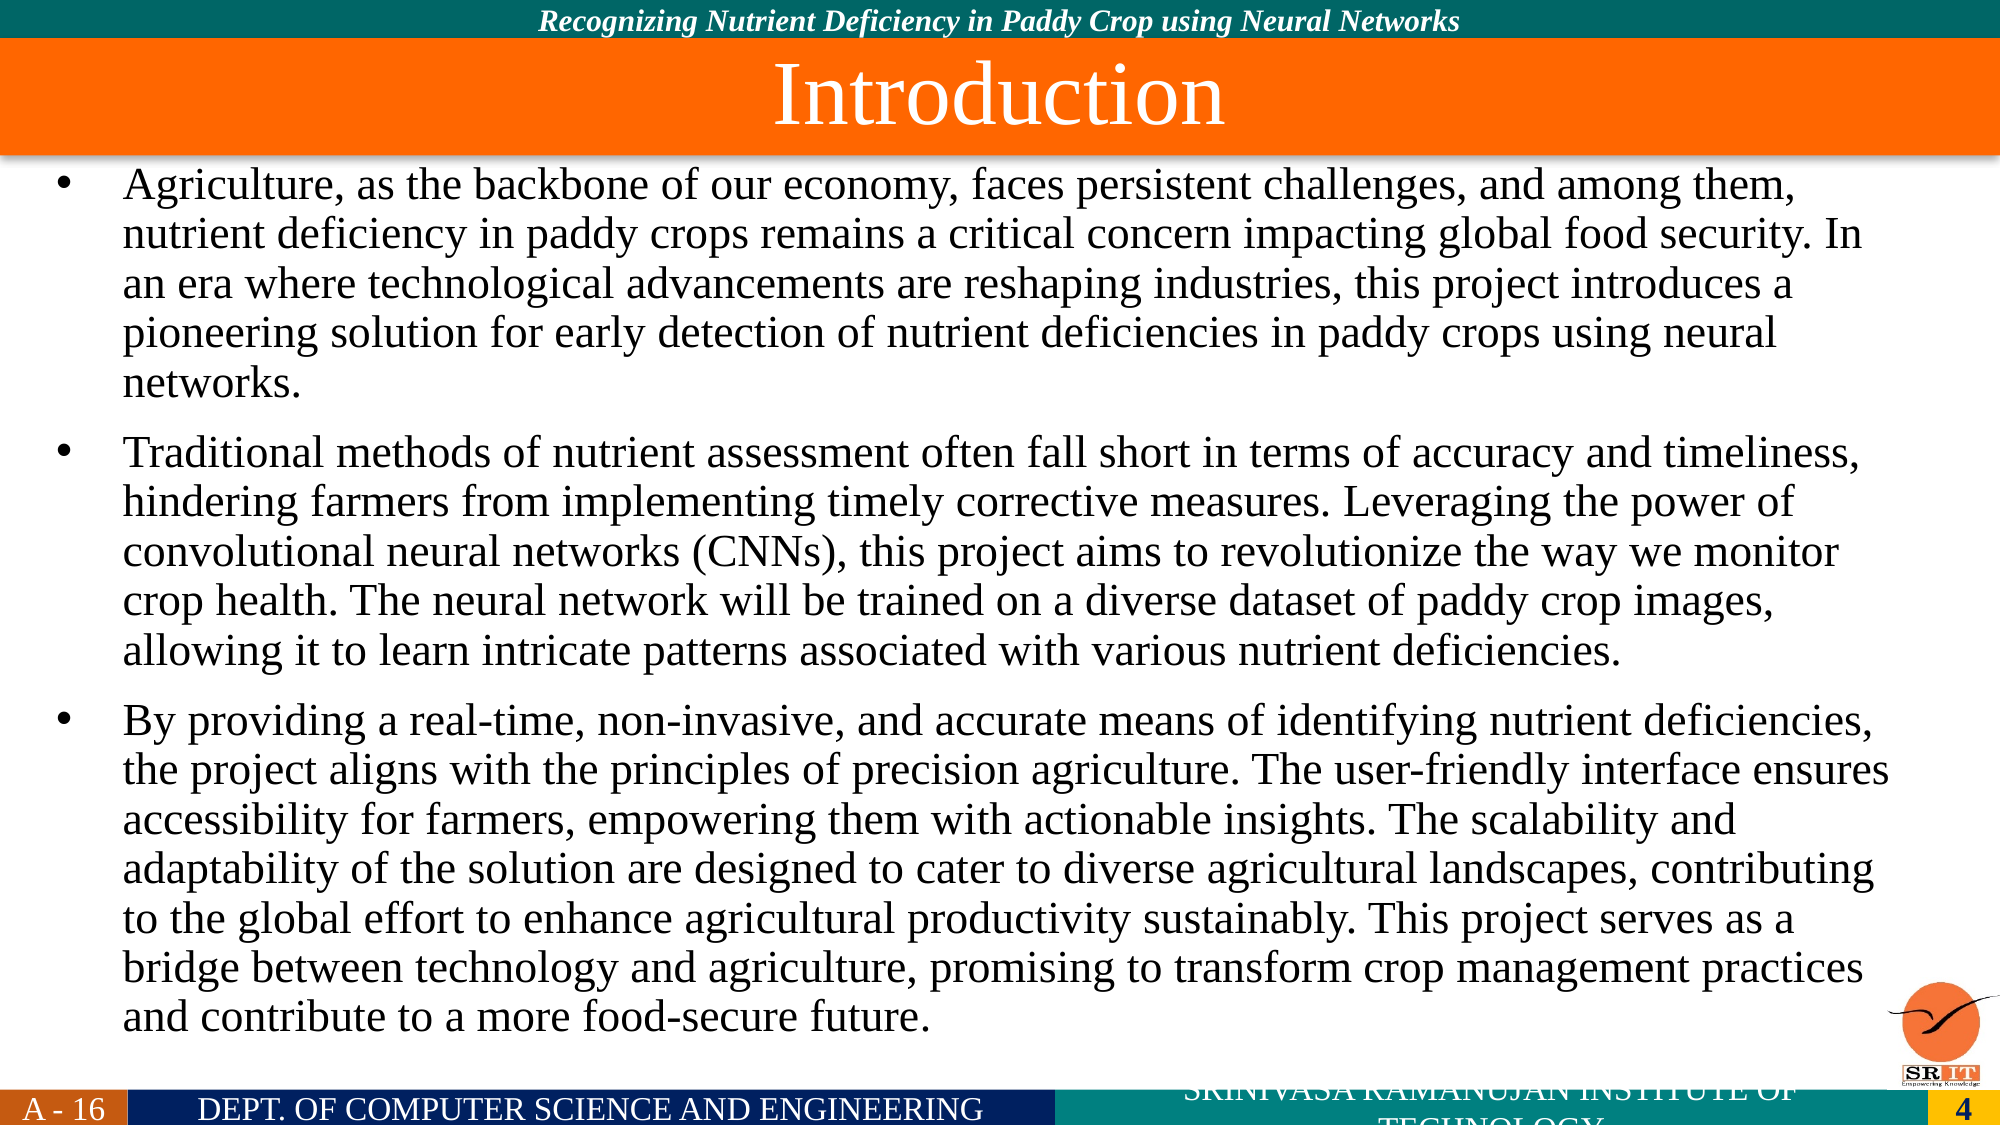

Introduction
Agriculture, as the backbone of our economy, faces persistent challenges, and among them, nutrient deficiency in paddy crops remains a critical concern impacting global food security. In an era where technological advancements are reshaping industries, this project introduces a pioneering solution for early detection of nutrient deficiencies in paddy crops using neural networks.
Traditional methods of nutrient assessment often fall short in terms of accuracy and timeliness, hindering farmers from implementing timely corrective measures. Leveraging the power of convolutional neural networks (CNNs), this project aims to revolutionize the way we monitor crop health. The neural network will be trained on a diverse dataset of paddy crop images, allowing it to learn intricate patterns associated with various nutrient deficiencies.
By providing a real-time, non-invasive, and accurate means of identifying nutrient deficiencies, the project aligns with the principles of precision agriculture. The user-friendly interface ensures accessibility for farmers, empowering them with actionable insights. The scalability and adaptability of the solution are designed to cater to diverse agricultural landscapes, contributing to the global effort to enhance agricultural productivity sustainably. This project serves as a bridge between technology and agriculture, promising to transform crop management practices and contribute to a more food-secure future.